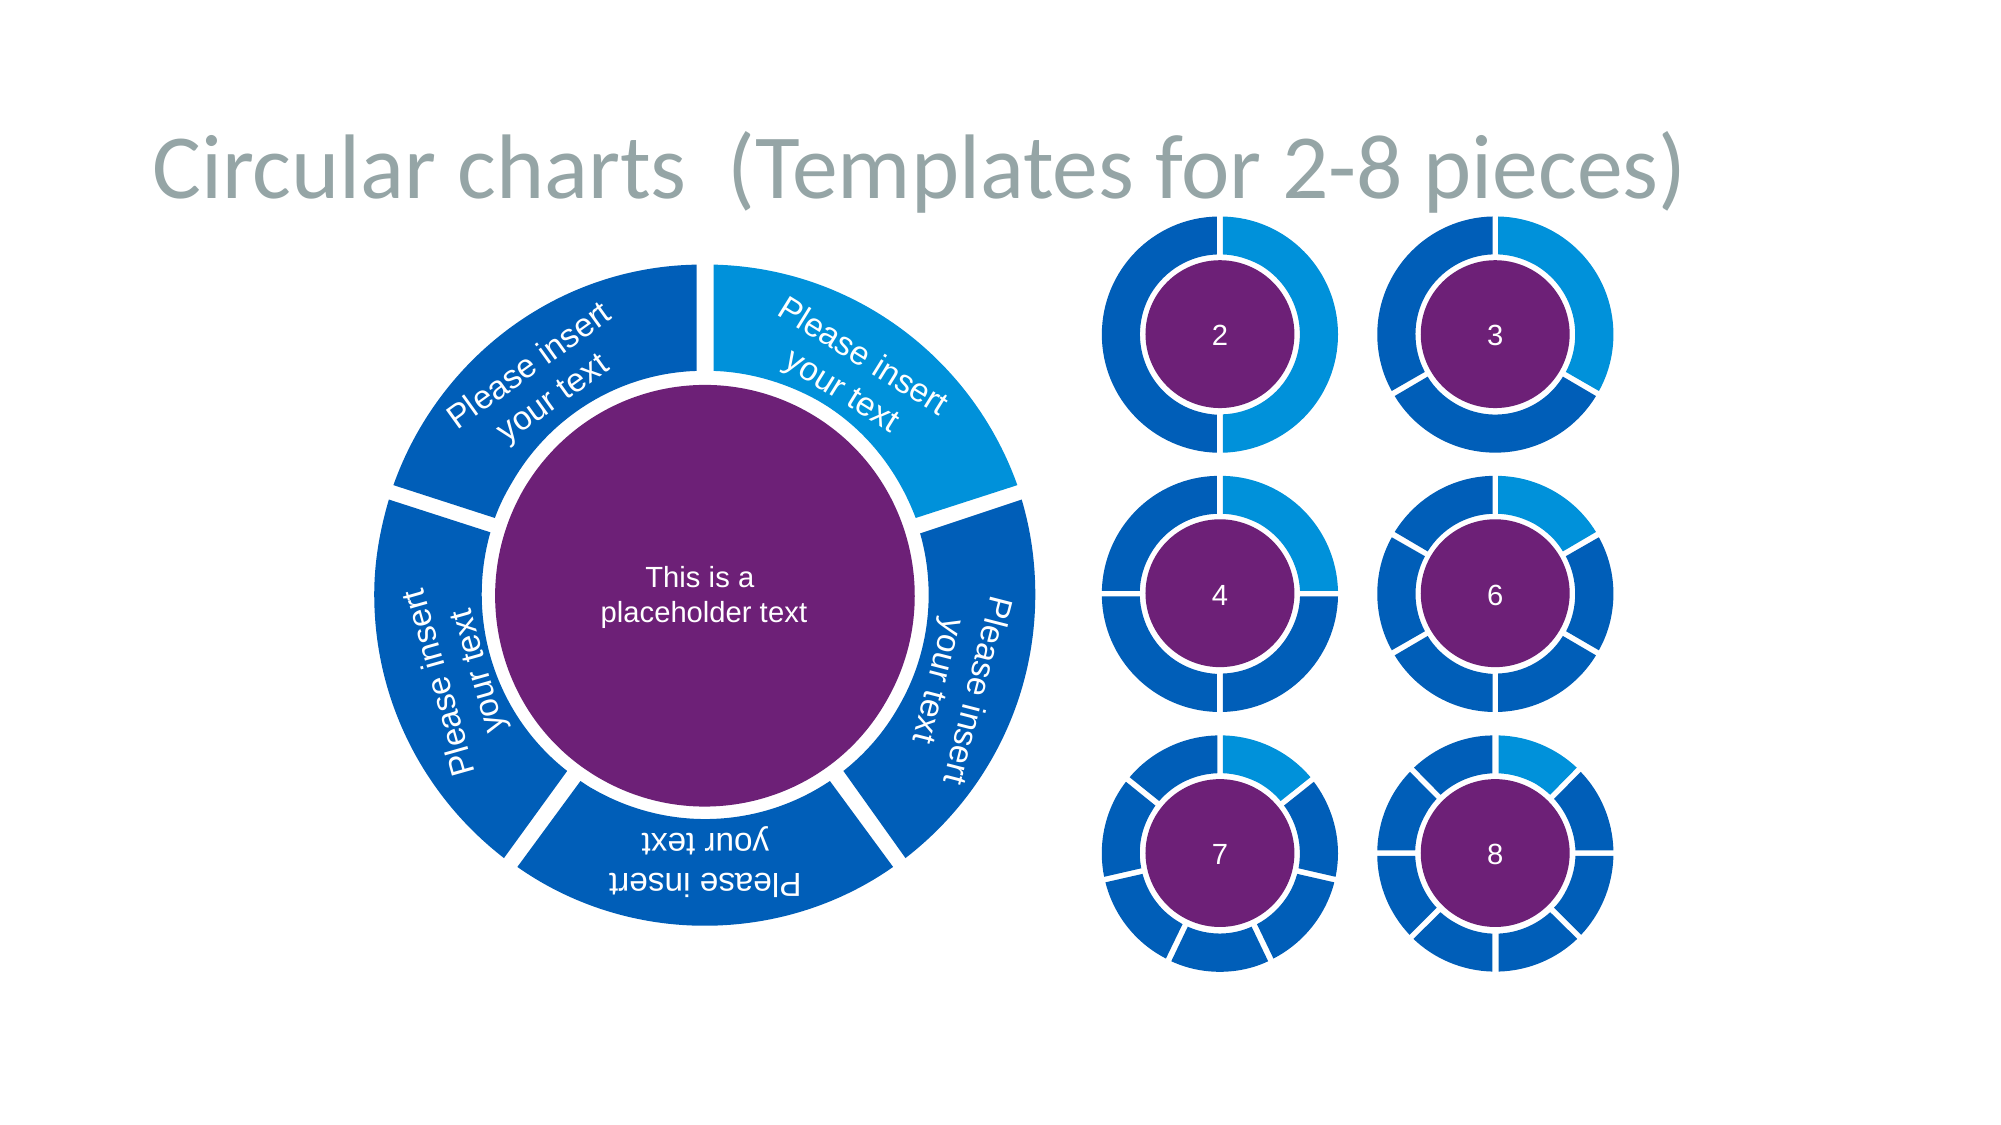

# Circular charts  (Templates for 2-8 pieces)

2
3

Please insert your text
Please insert your text

4
6

This is a
placeholder text

Please insert your text

Please insert your text

7
8

Please insert your text